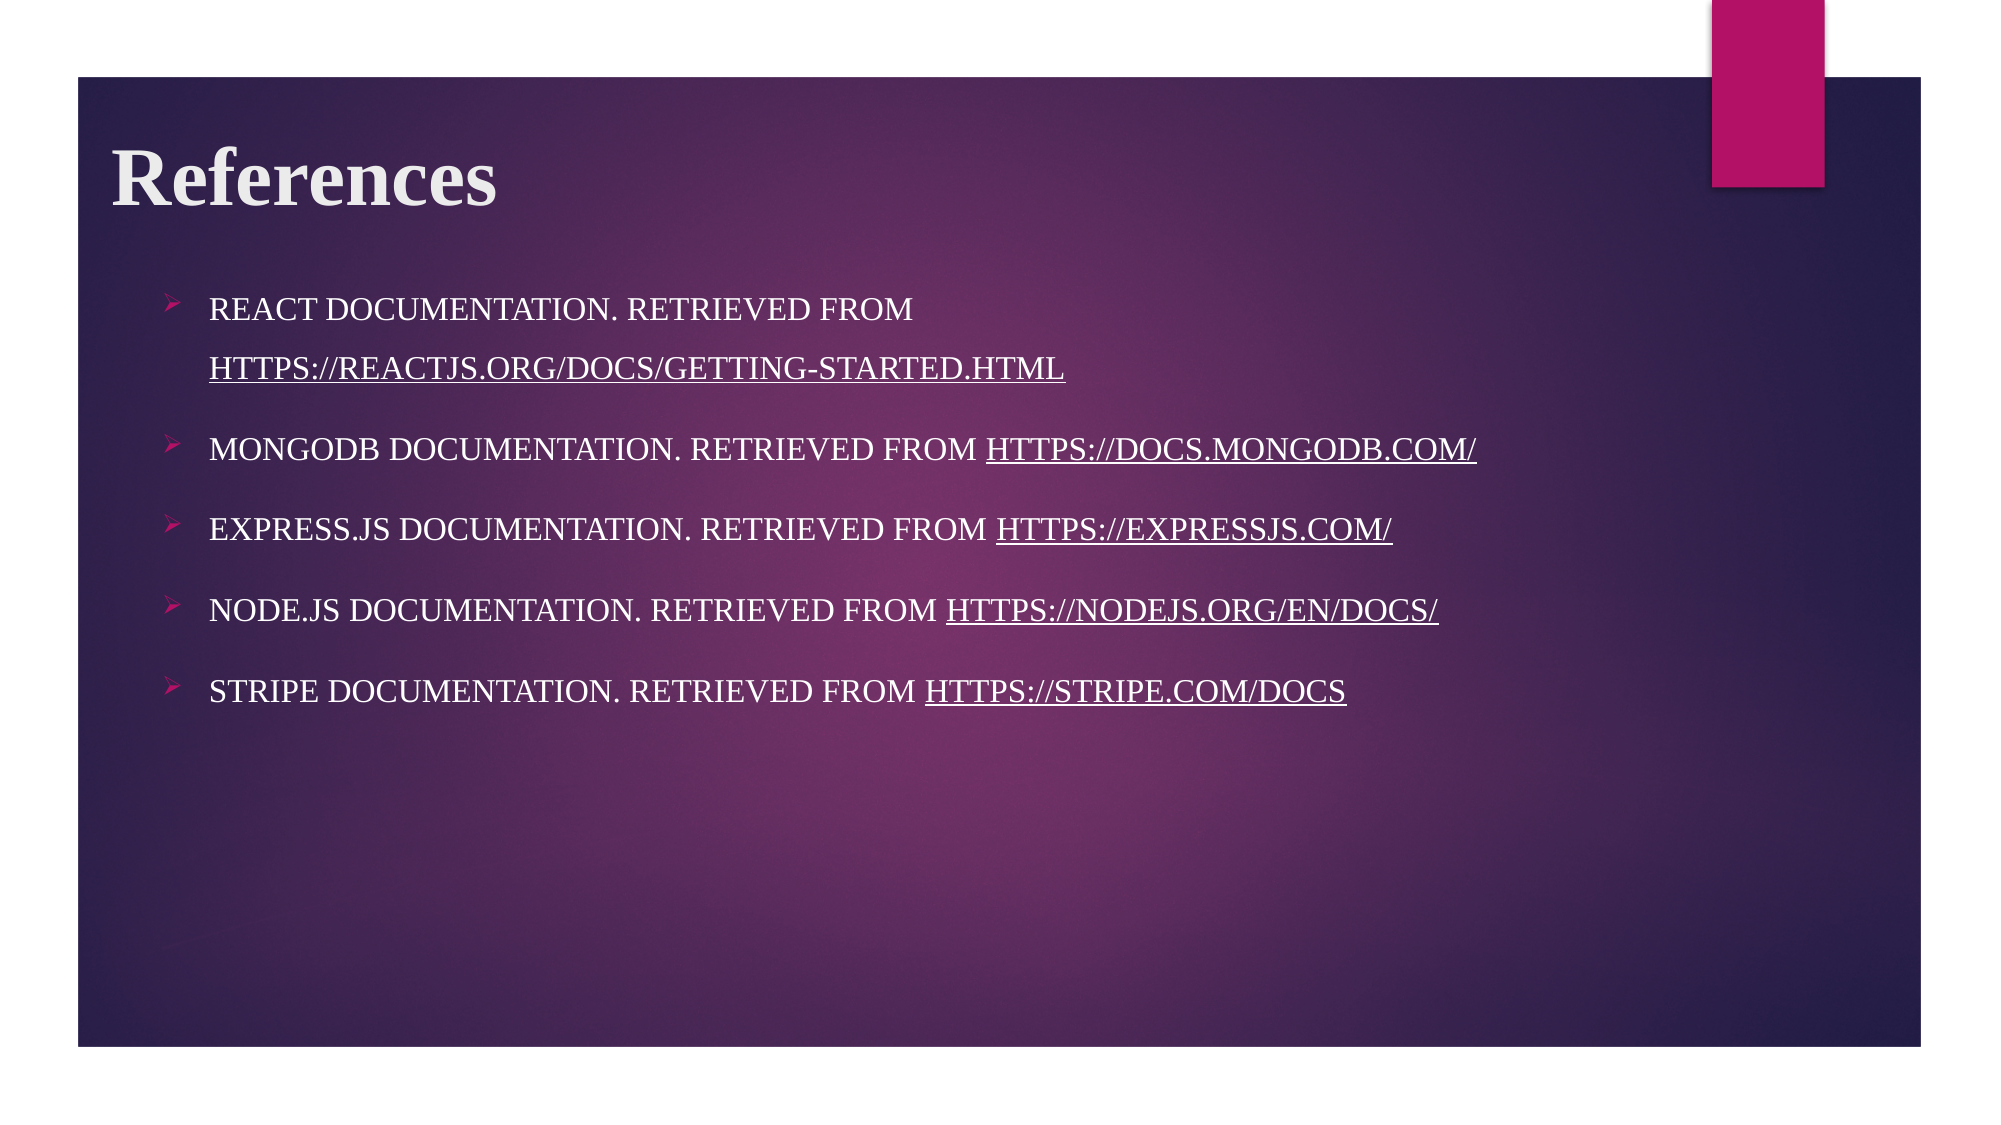

# References
React Documentation. Retrieved from https://reactjs.org/docs/getting-started.html
MongoDB Documentation. Retrieved from https://docs.mongodb.com/
Express.js Documentation. Retrieved from https://expressjs.com/
Node.js Documentation. Retrieved from https://nodejs.org/en/docs/
Stripe Documentation. Retrieved from https://stripe.com/docs